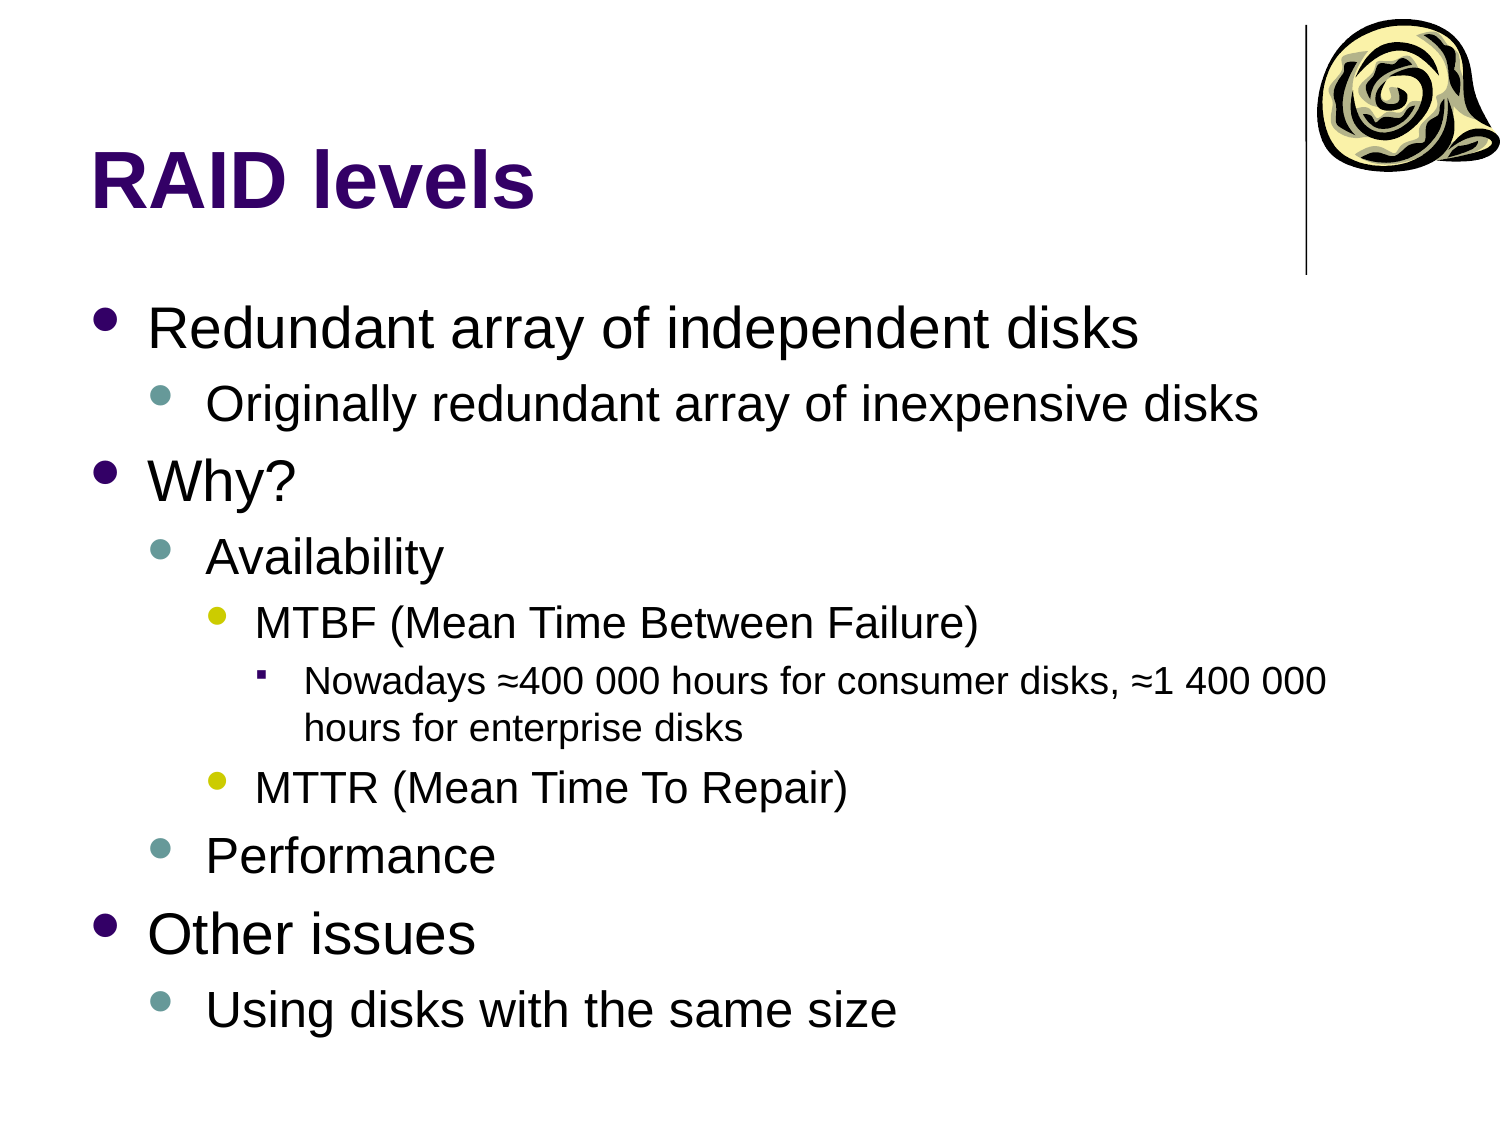

# RAID levels
Redundant array of independent disks
Originally redundant array of inexpensive disks
Why?
Availability
MTBF (Mean Time Between Failure)
Nowadays ≈400 000 hours for consumer disks, ≈1 400 000 hours for enterprise disks
MTTR (Mean Time To Repair)
Performance
Other issues
Using disks with the same size